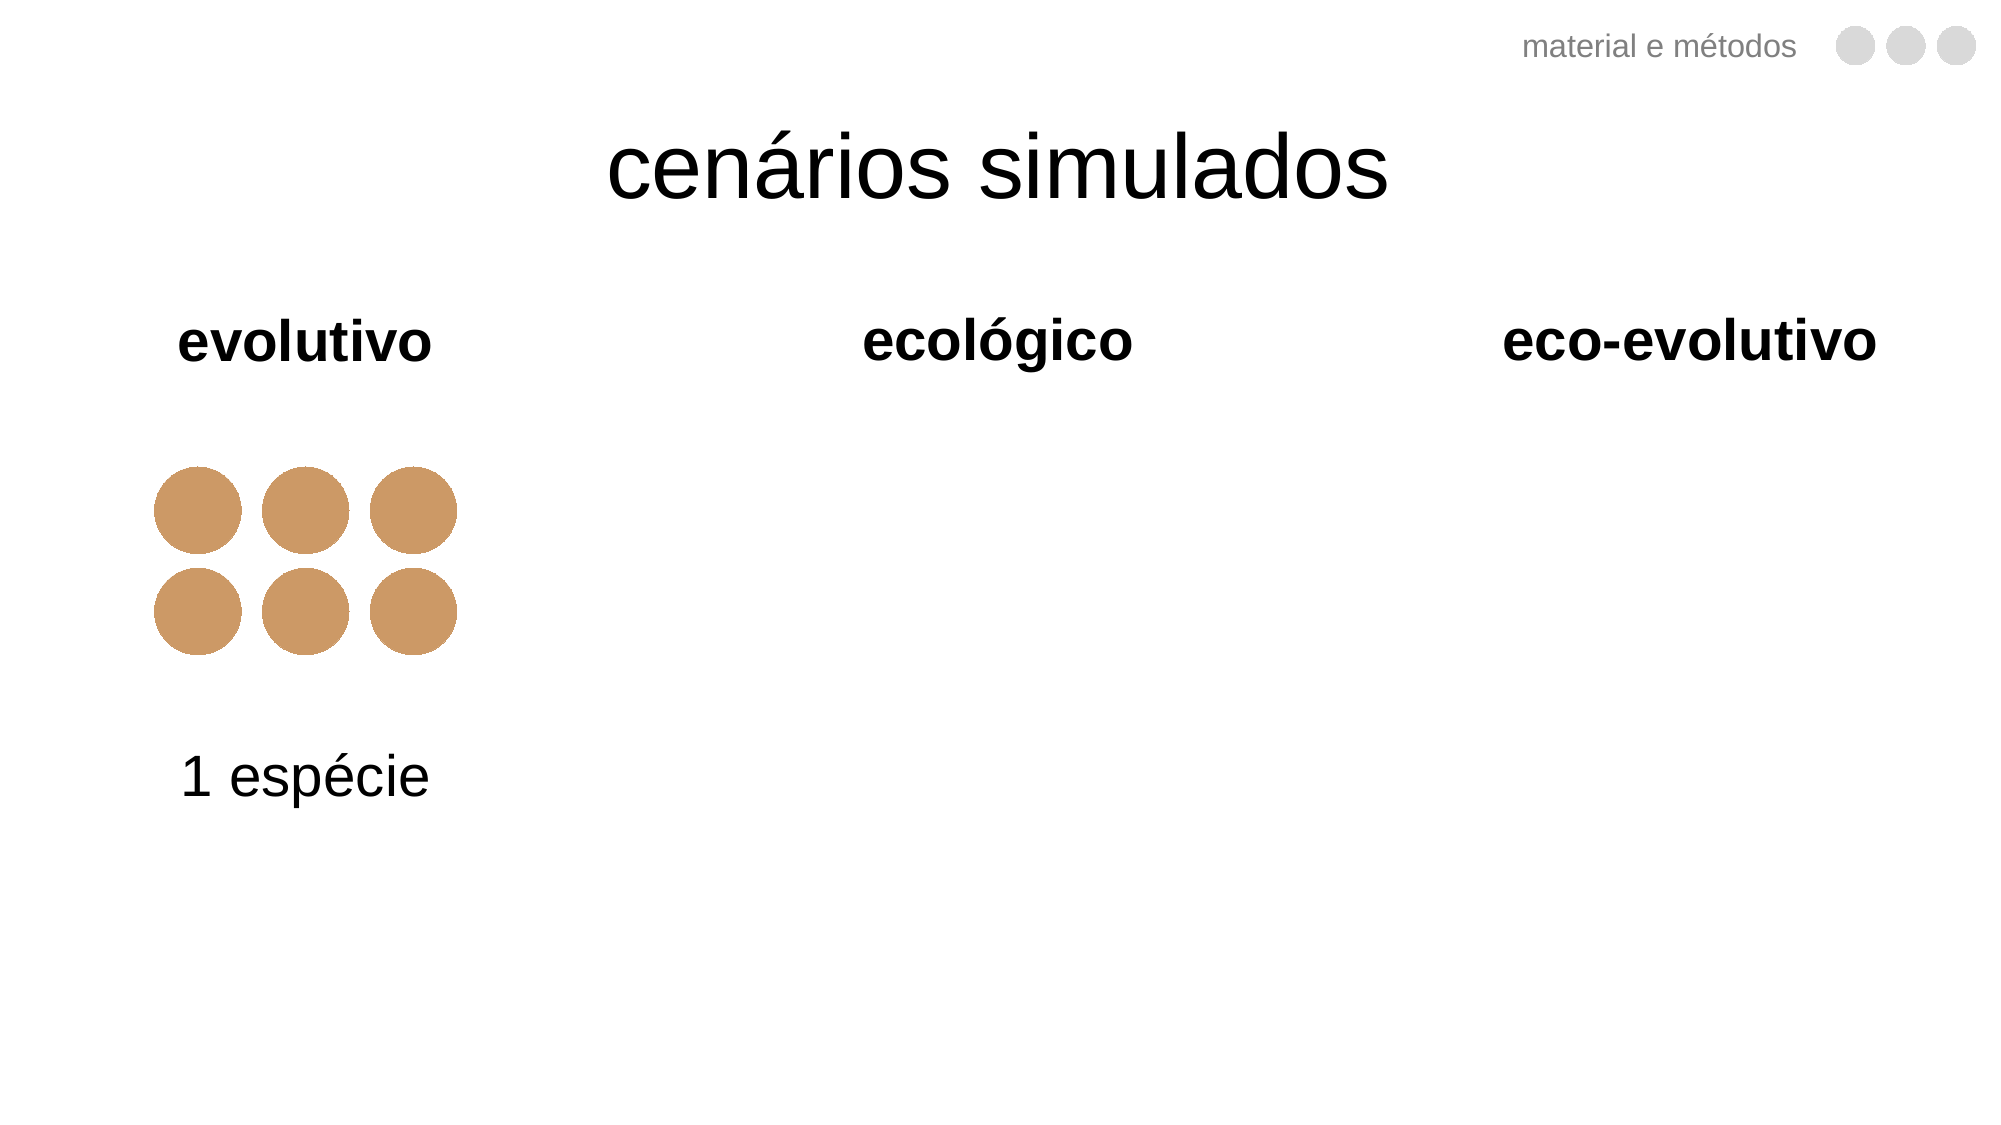

material e métodos

# cenários simulados
eco-evolutivo
ecológico
evolutivo

1 espécie